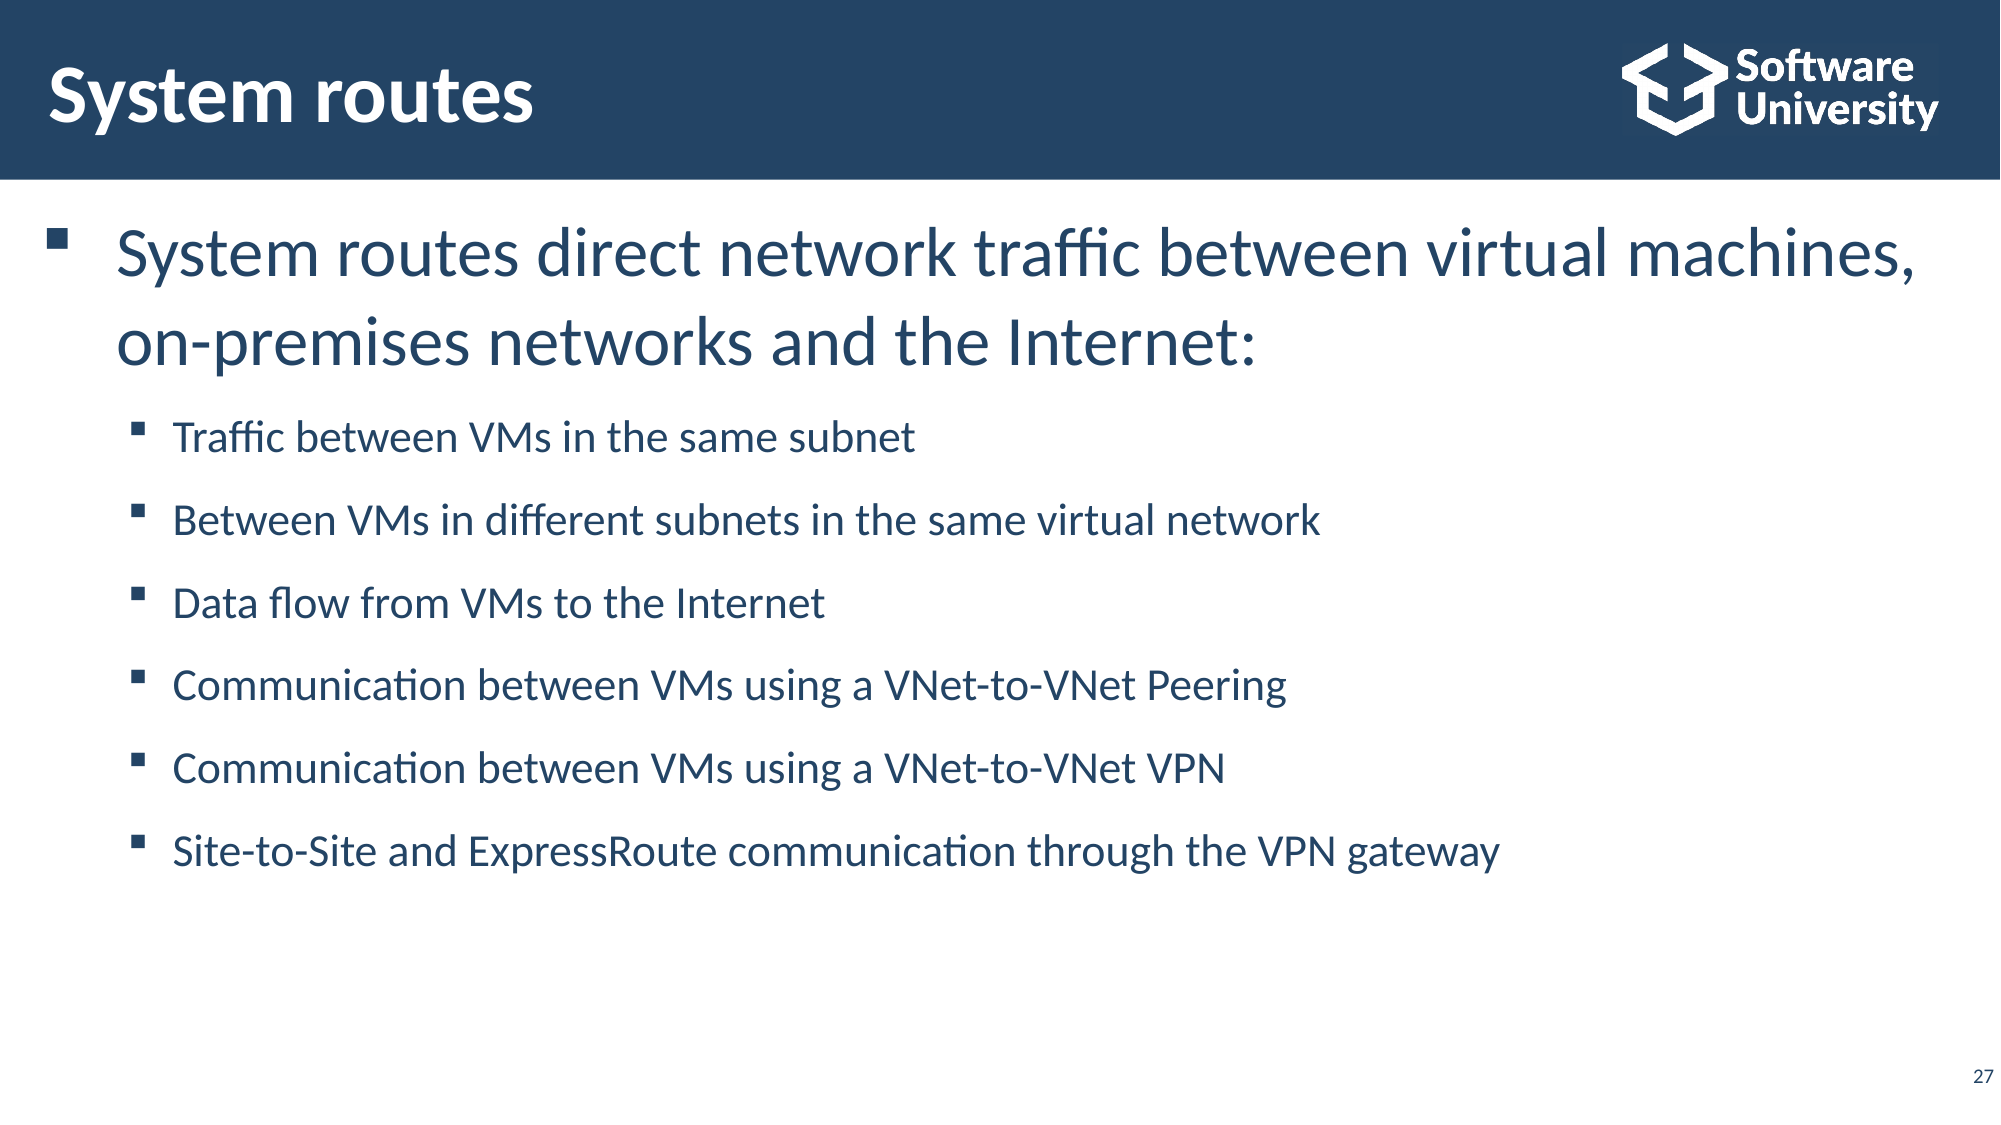

# System routes
System routes direct network traffic between virtual machines, on-premises networks and the Internet:
Traffic between VMs in the same subnet
Between VMs in different subnets in the same virtual network
Data flow from VMs to the Internet
Communication between VMs using a VNet-to-VNet Peering
Communication between VMs using a VNet-to-VNet VPN
Site-to-Site and ExpressRoute communication through the VPN gateway
27